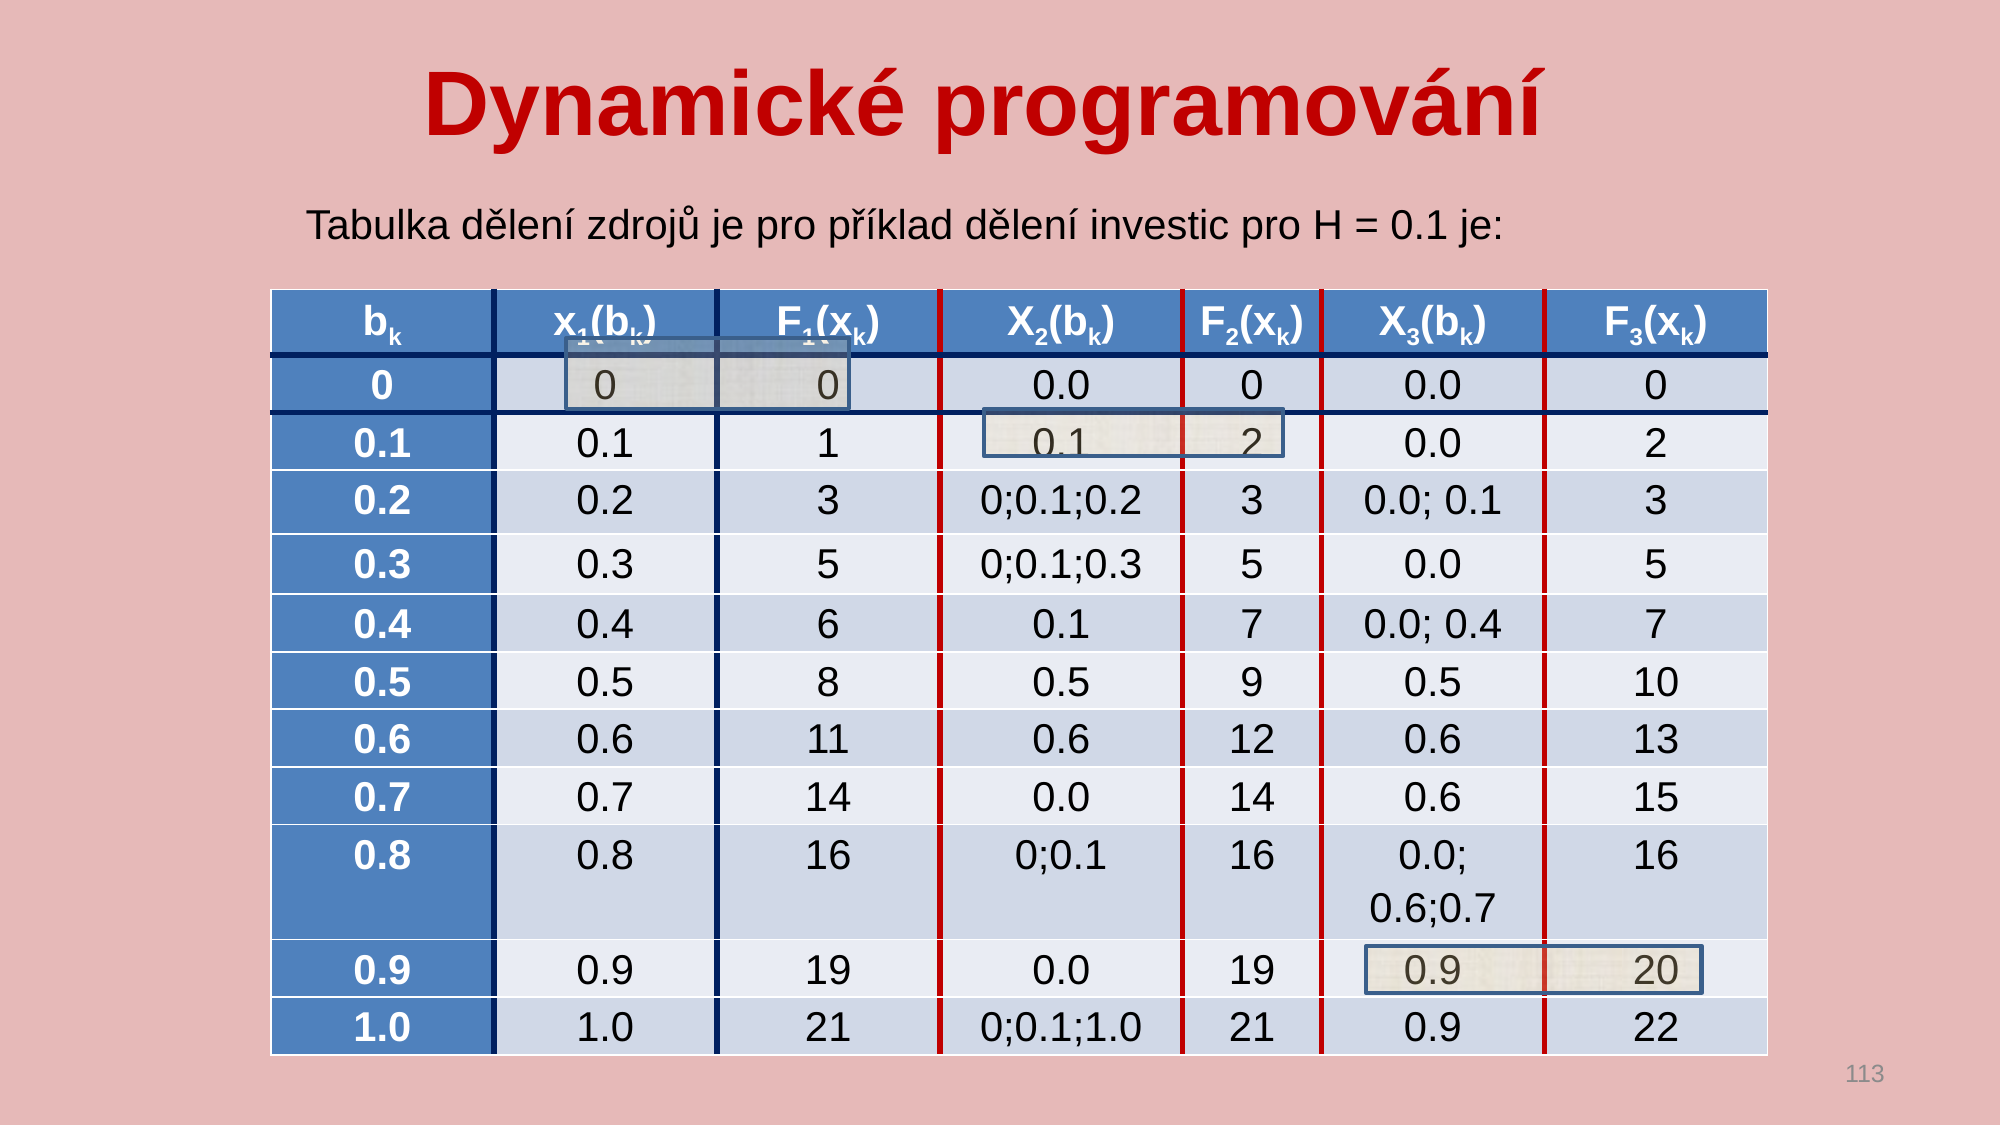

# Dynamické programování
Tabulka dělení zdrojů je pro příklad dělení investic pro H = 0.1 je:
| bk | x1(bk) | F1(xk) | X2(bk) | F2(xk) | X3(bk) | F3(xk) |
| --- | --- | --- | --- | --- | --- | --- |
| 0 | 0 | 0 | 0.0 | 0 | 0.0 | 0 |
| 0.1 | 0.1 | 1 | 0.1 | 2 | 0.0 | 2 |
| 0.2 | 0.2 | 3 | 0;0.1;0.2 | 3 | 0.0; 0.1 | 3 |
| 0.3 | 0.3 | 5 | 0;0.1;0.3 | 5 | 0.0 | 5 |
| 0.4 | 0.4 | 6 | 0.1 | 7 | 0.0; 0.4 | 7 |
| 0.5 | 0.5 | 8 | 0.5 | 9 | 0.5 | 10 |
| 0.6 | 0.6 | 11 | 0.6 | 12 | 0.6 | 13 |
| 0.7 | 0.7 | 14 | 0.0 | 14 | 0.6 | 15 |
| 0.8 | 0.8 | 16 | 0;0.1 | 16 | 0.0; 0.6;0.7 | 16 |
| 0.9 | 0.9 | 19 | 0.0 | 19 | 0.9 | 20 |
| 1.0 | 1.0 | 21 | 0;0.1;1.0 | 21 | 0.9 | 22 |

113